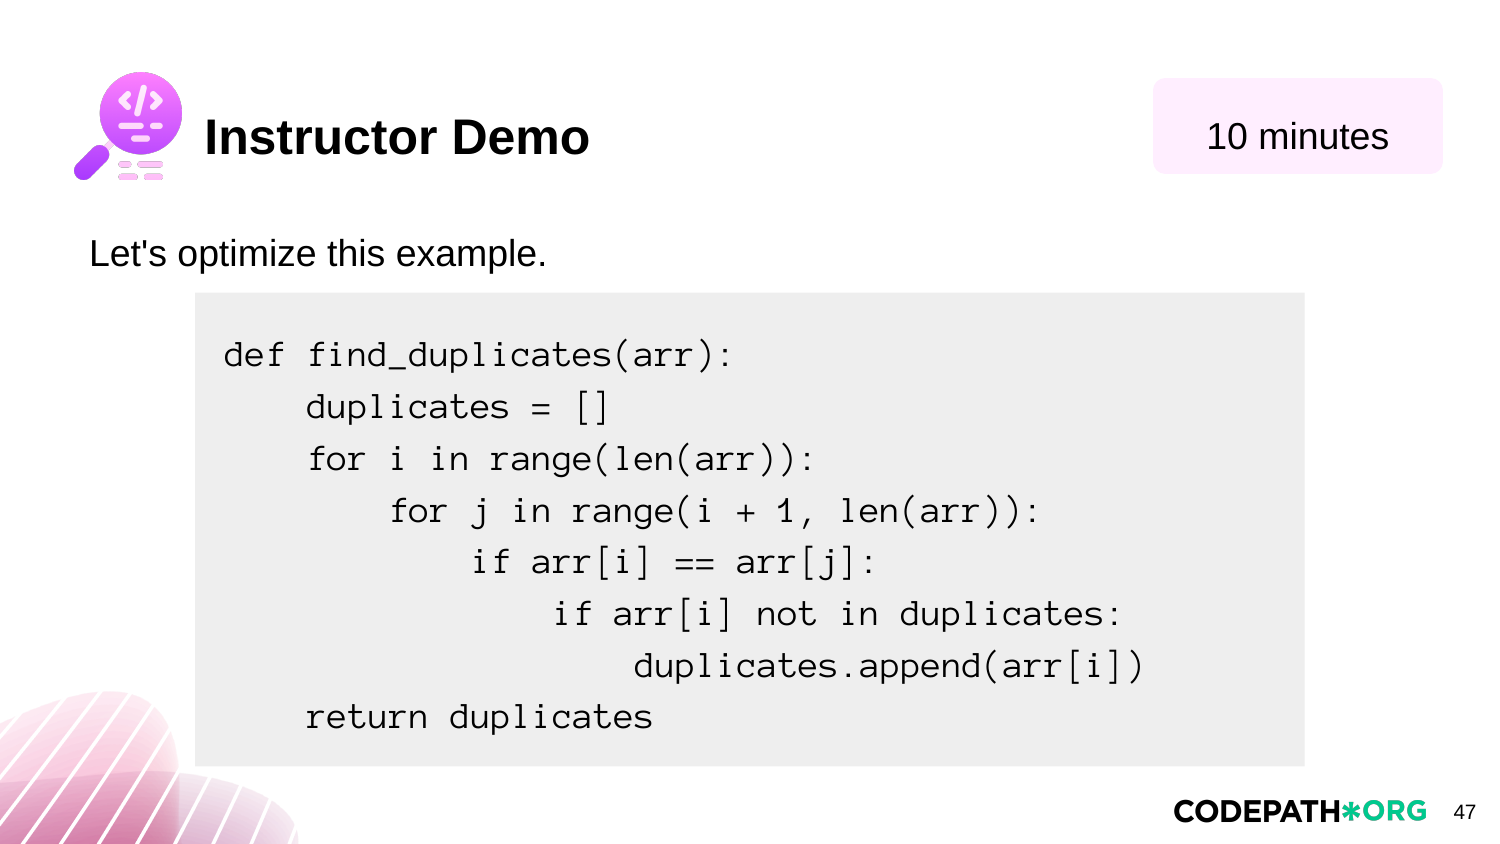

10 minutes
Let's optimize this example.
def find_duplicates(arr):
    duplicates = []
    for i in range(len(arr)):
        for j in range(i + 1, len(arr)):
            if arr[i] == arr[j]:
                if arr[i] not in duplicates:
                    duplicates.append(arr[i])
    return duplicates
47